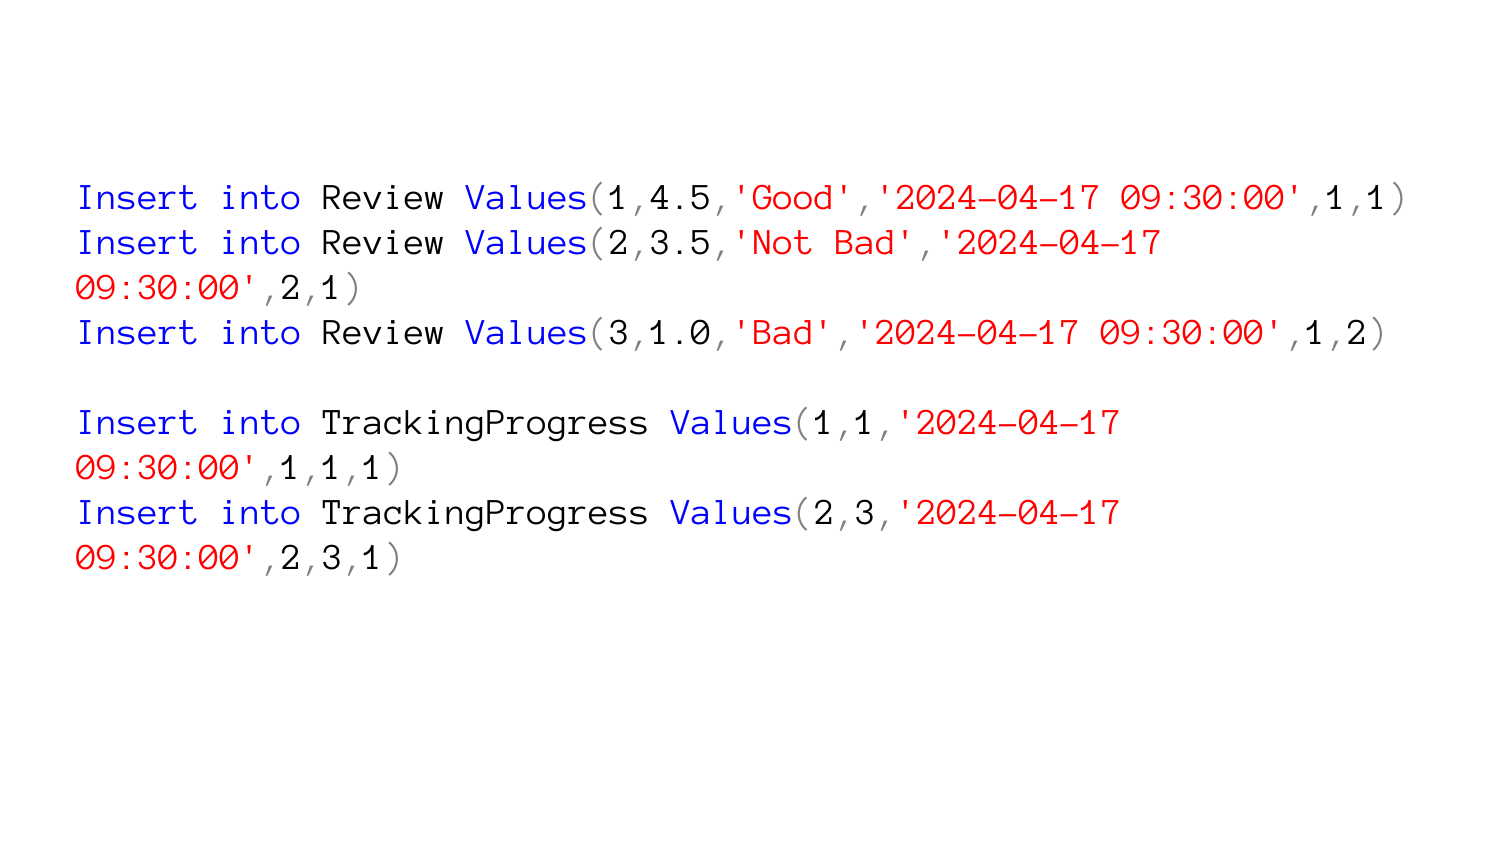

Insert into Review Values(1,4.5,'Good','2024-04-17 09:30:00',1,1)
Insert into Review Values(2,3.5,'Not Bad','2024-04-17 09:30:00',2,1)
Insert into Review Values(3,1.0,'Bad','2024-04-17 09:30:00',1,2)

Insert into TrackingProgress Values(1,1,'2024-04-17 09:30:00',1,1,1)
Insert into TrackingProgress Values(2,3,'2024-04-17 09:30:00',2,3,1)